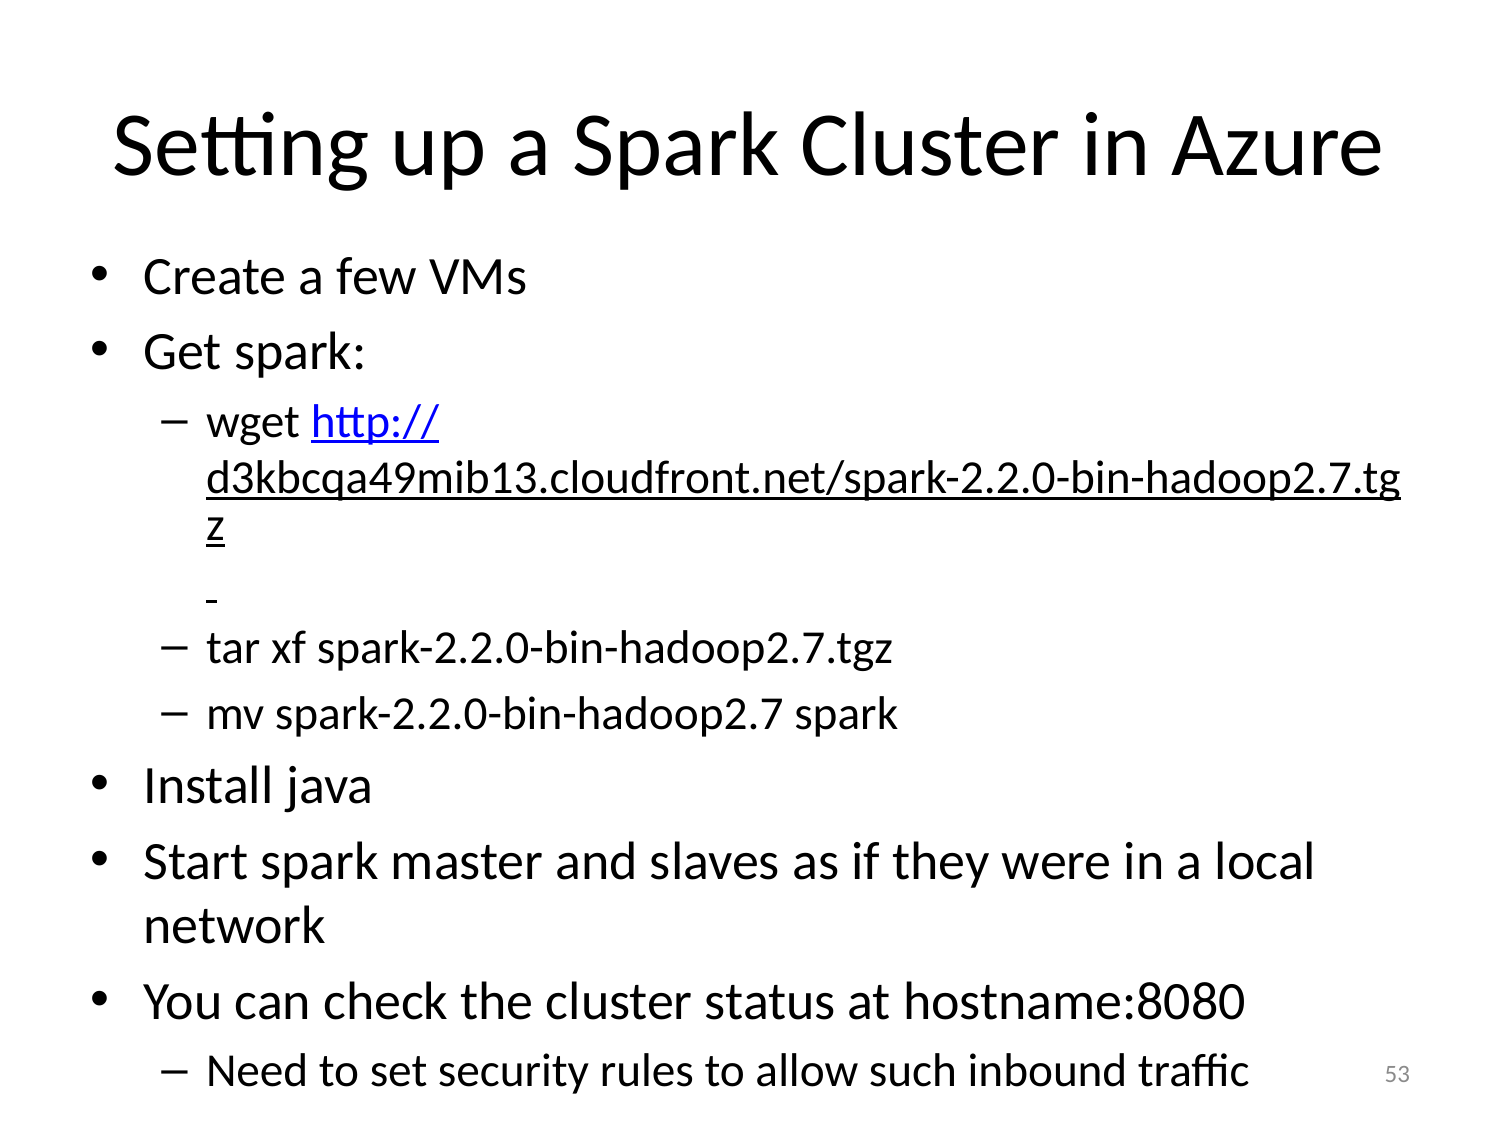

# Setting up a Spark Cluster in Azure
Create a few VMs
Get spark:
wget http://d3kbcqa49mib13.cloudfront.net/spark-2.2.0-bin-hadoop2.7.tgz
tar xf spark-2.2.0-bin-hadoop2.7.tgz
mv spark-2.2.0-bin-hadoop2.7 spark
Install java
Start spark master and slaves as if they were in a local network
You can check the cluster status at hostname:8080
Need to set security rules to allow such inbound traffic
53